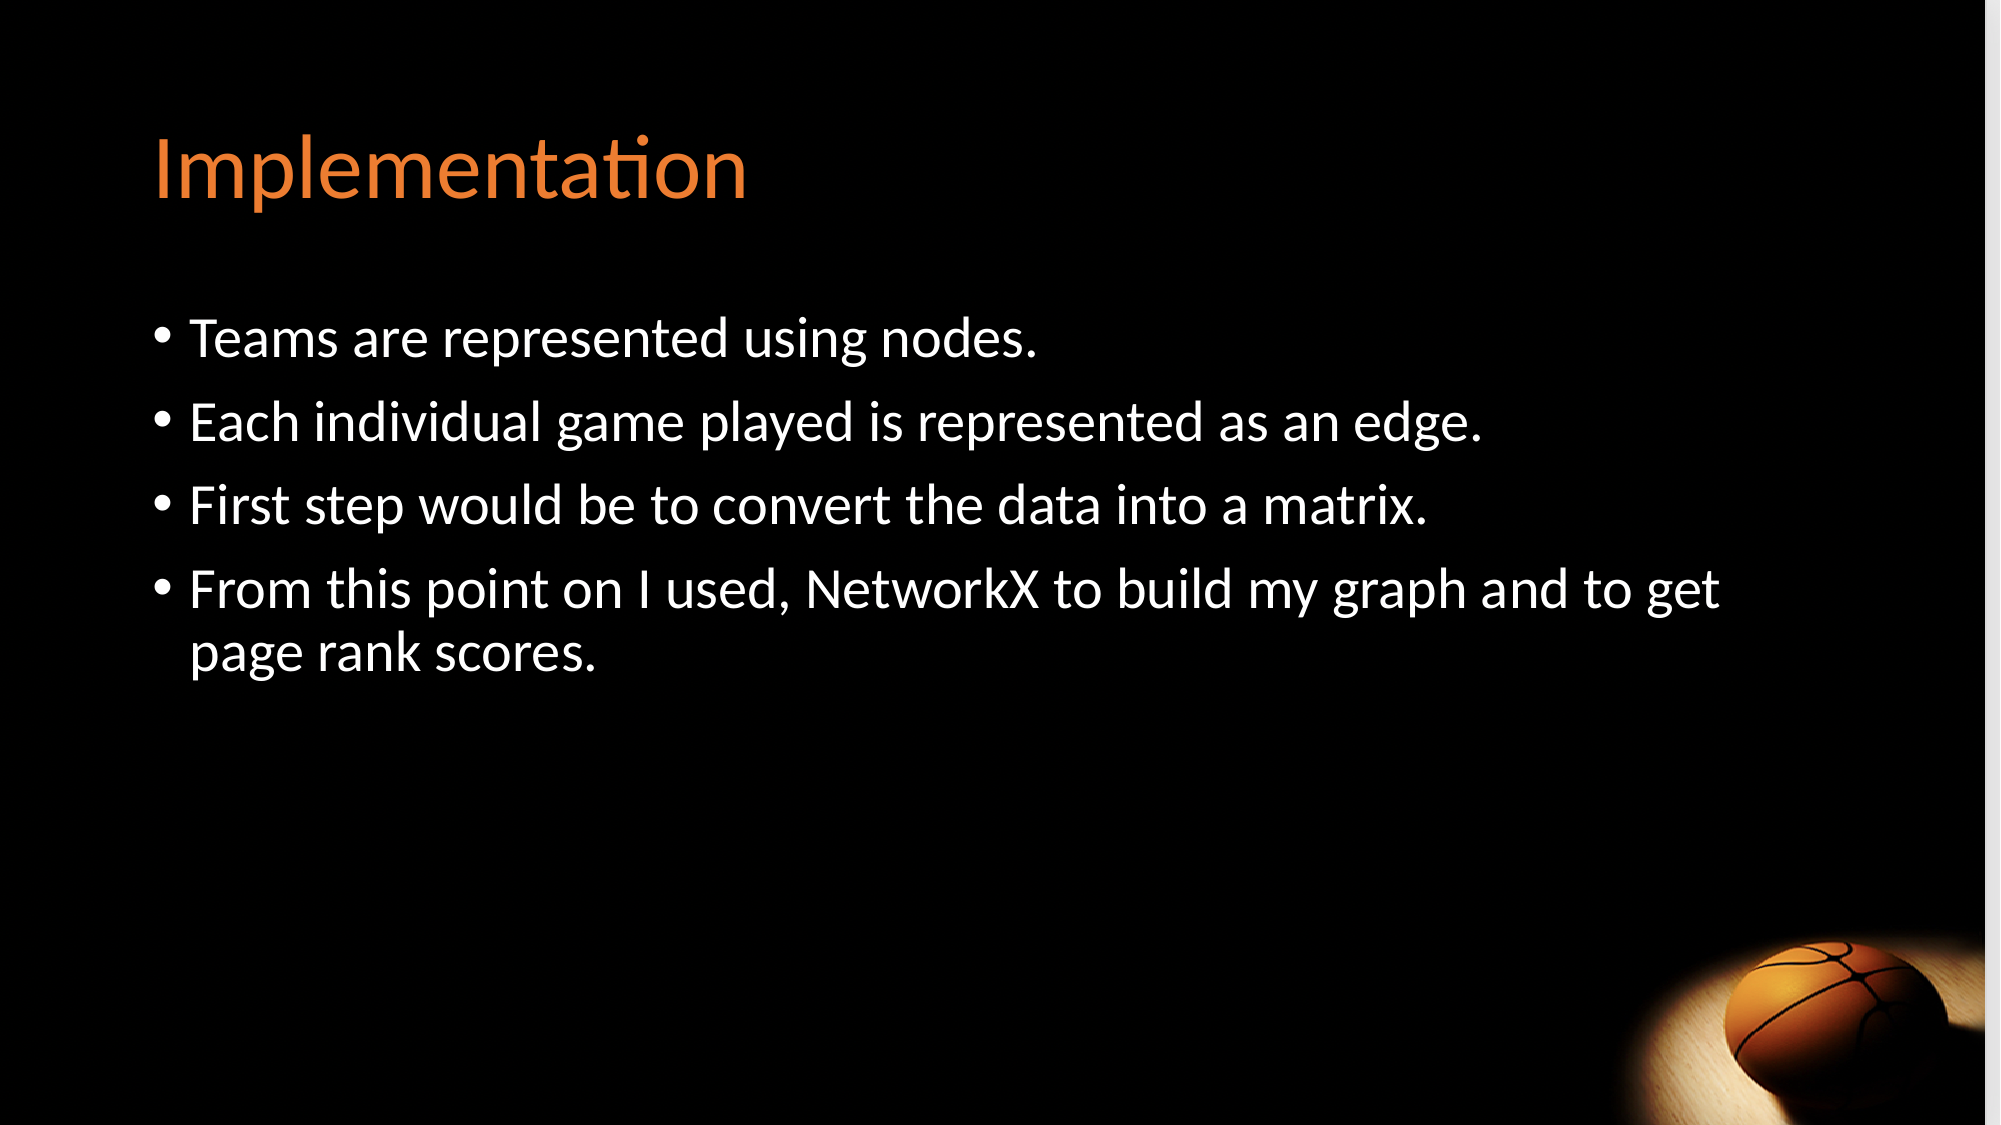

# Implementation
Teams are represented using nodes.
Each individual game played is represented as an edge.
First step would be to convert the data into a matrix.
From this point on I used, NetworkX to build my graph and to get page rank scores.